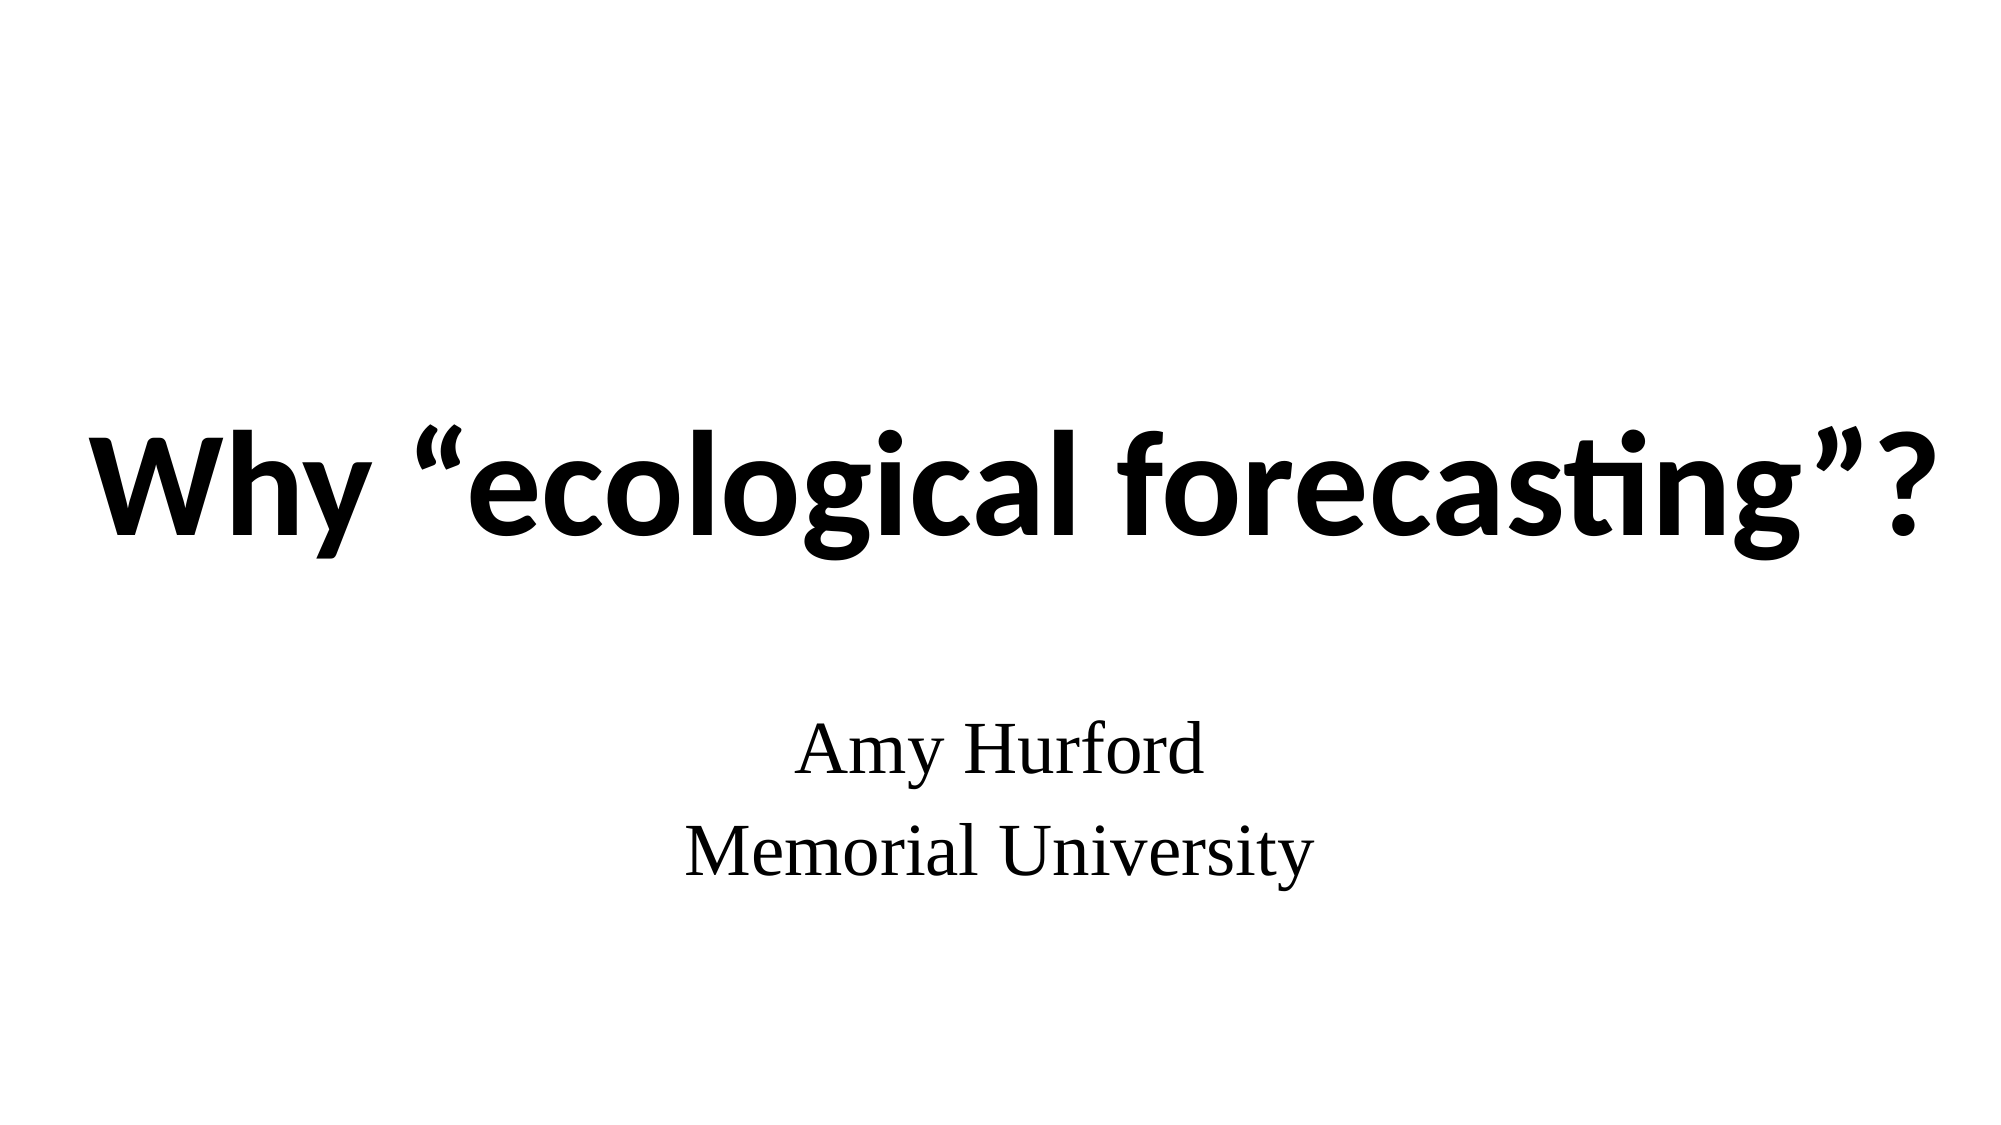

# Why “ecological forecasting”?

Amy Hurford
Memorial University